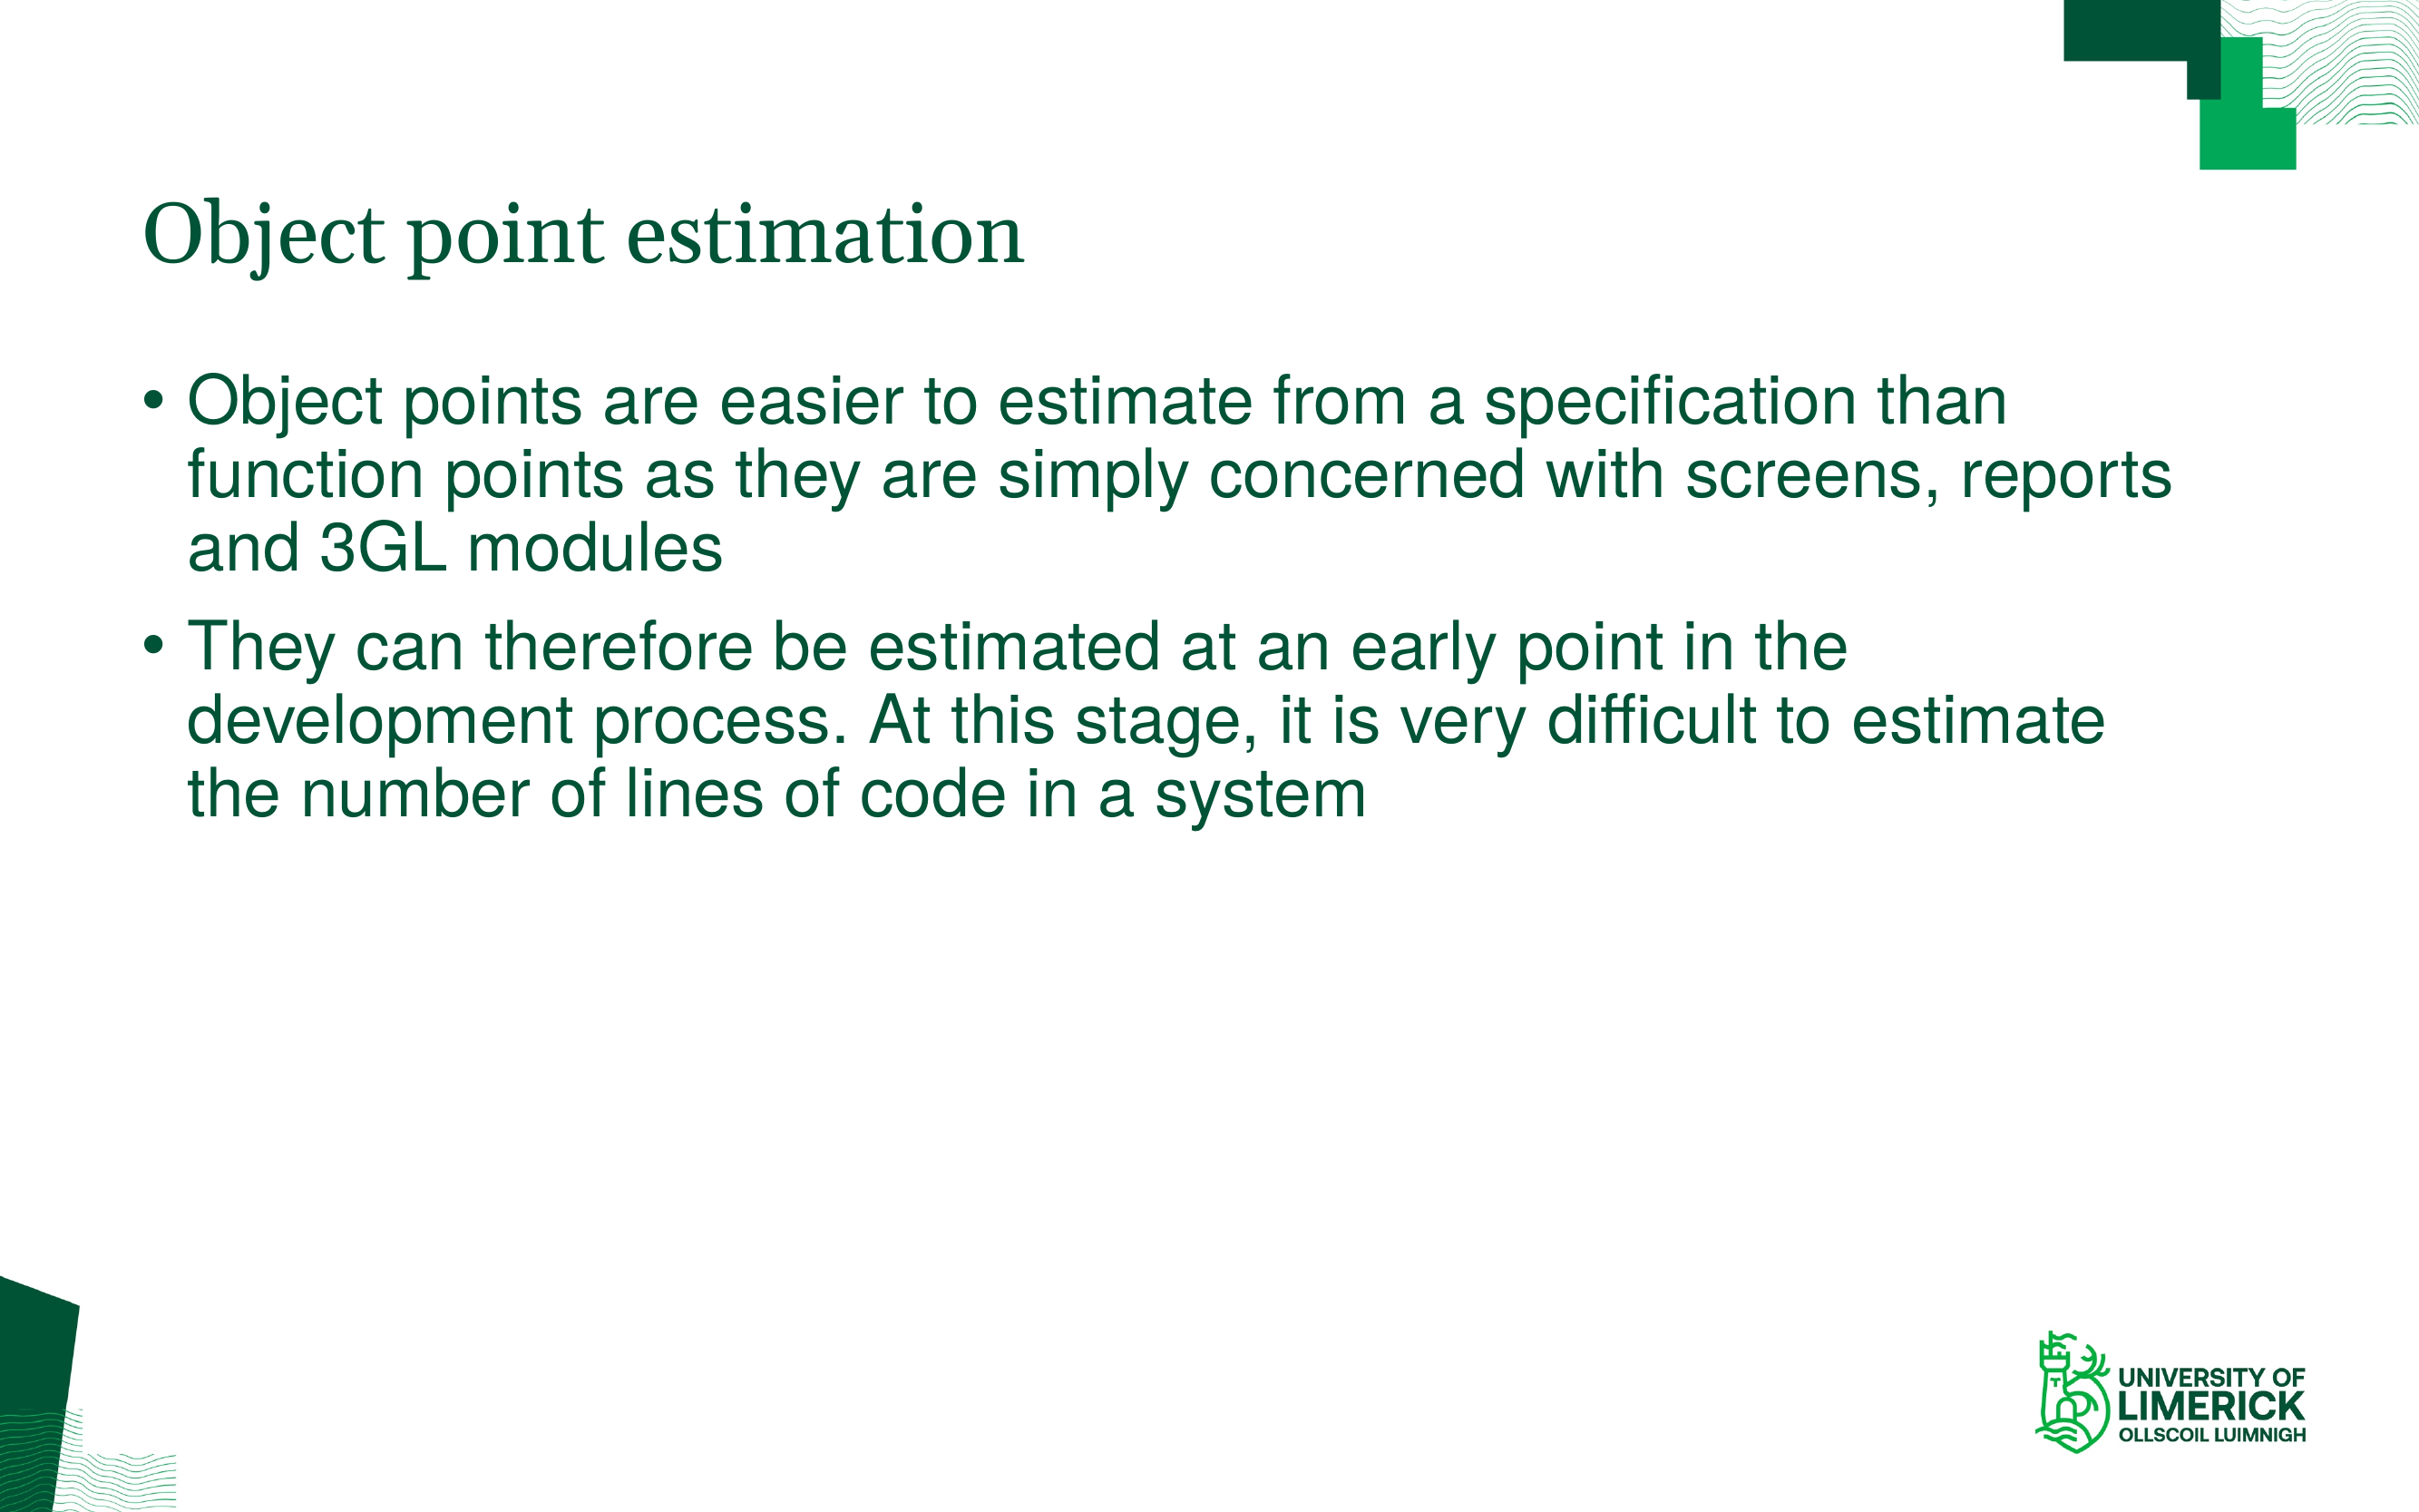

# Object point estimation
Object points are easier to estimate from a specification than function points as they are simply concerned with screens, reports and 3GL modules
They can therefore be estimated at an early point in the development process. At this stage, it is very difficult to estimate the number of lines of code in a system